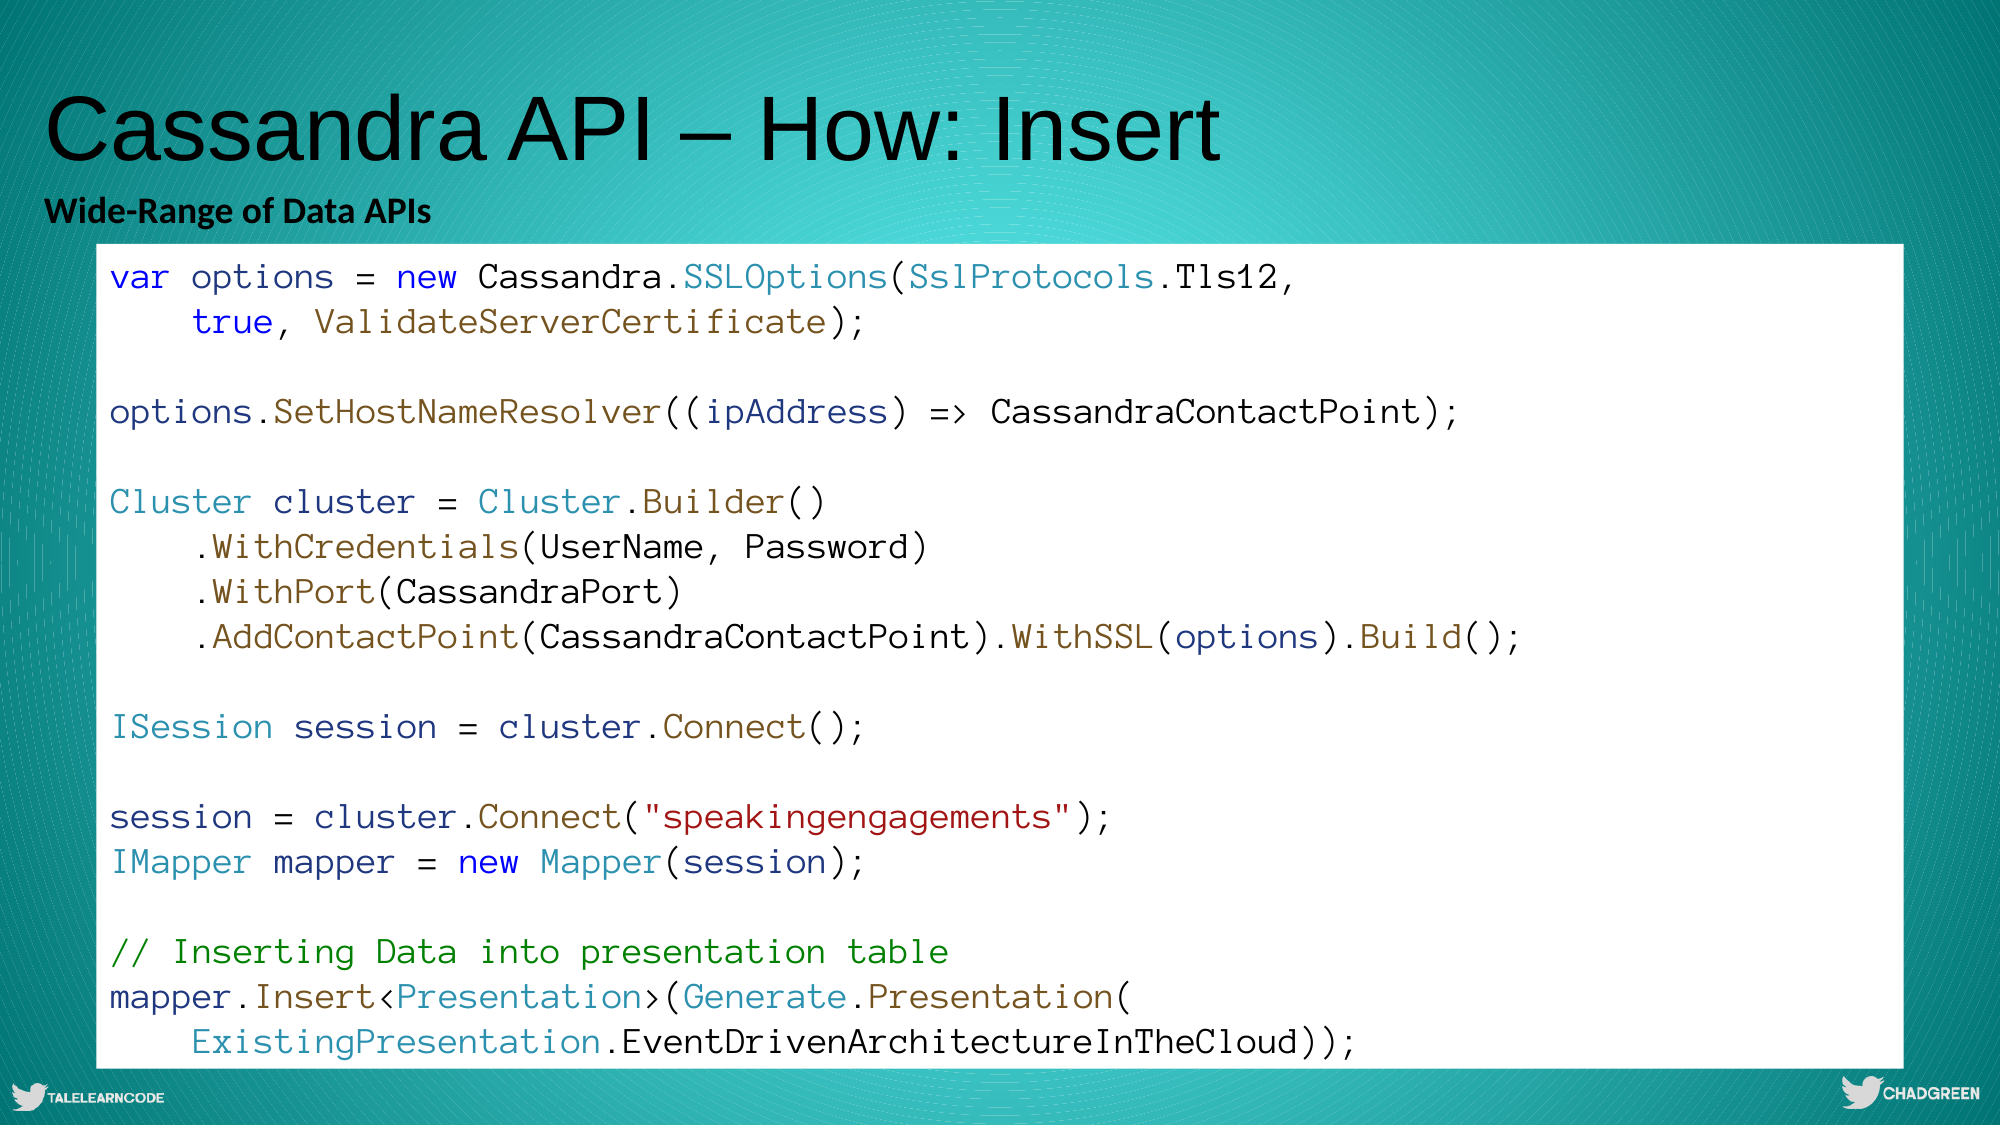

# Cassandra API – How: Insert
Wide-Range of Data APIs
var options = new Cassandra.SSLOptions(SslProtocols.Tls12,
    true, ValidateServerCertificate);

options.SetHostNameResolver((ipAddress) => CassandraContactPoint);

Cluster cluster = Cluster.Builder()
    .WithCredentials(UserName, Password)
    .WithPort(CassandraPort)
    .AddContactPoint(CassandraContactPoint).WithSSL(options).Build();

ISession session = cluster.Connect();

session = cluster.Connect("speakingengagements");
IMapper mapper = new Mapper(session);

// Inserting Data into presentation table
mapper.Insert<Presentation>(Generate.Presentation(
    ExistingPresentation.EventDrivenArchitectureInTheCloud));